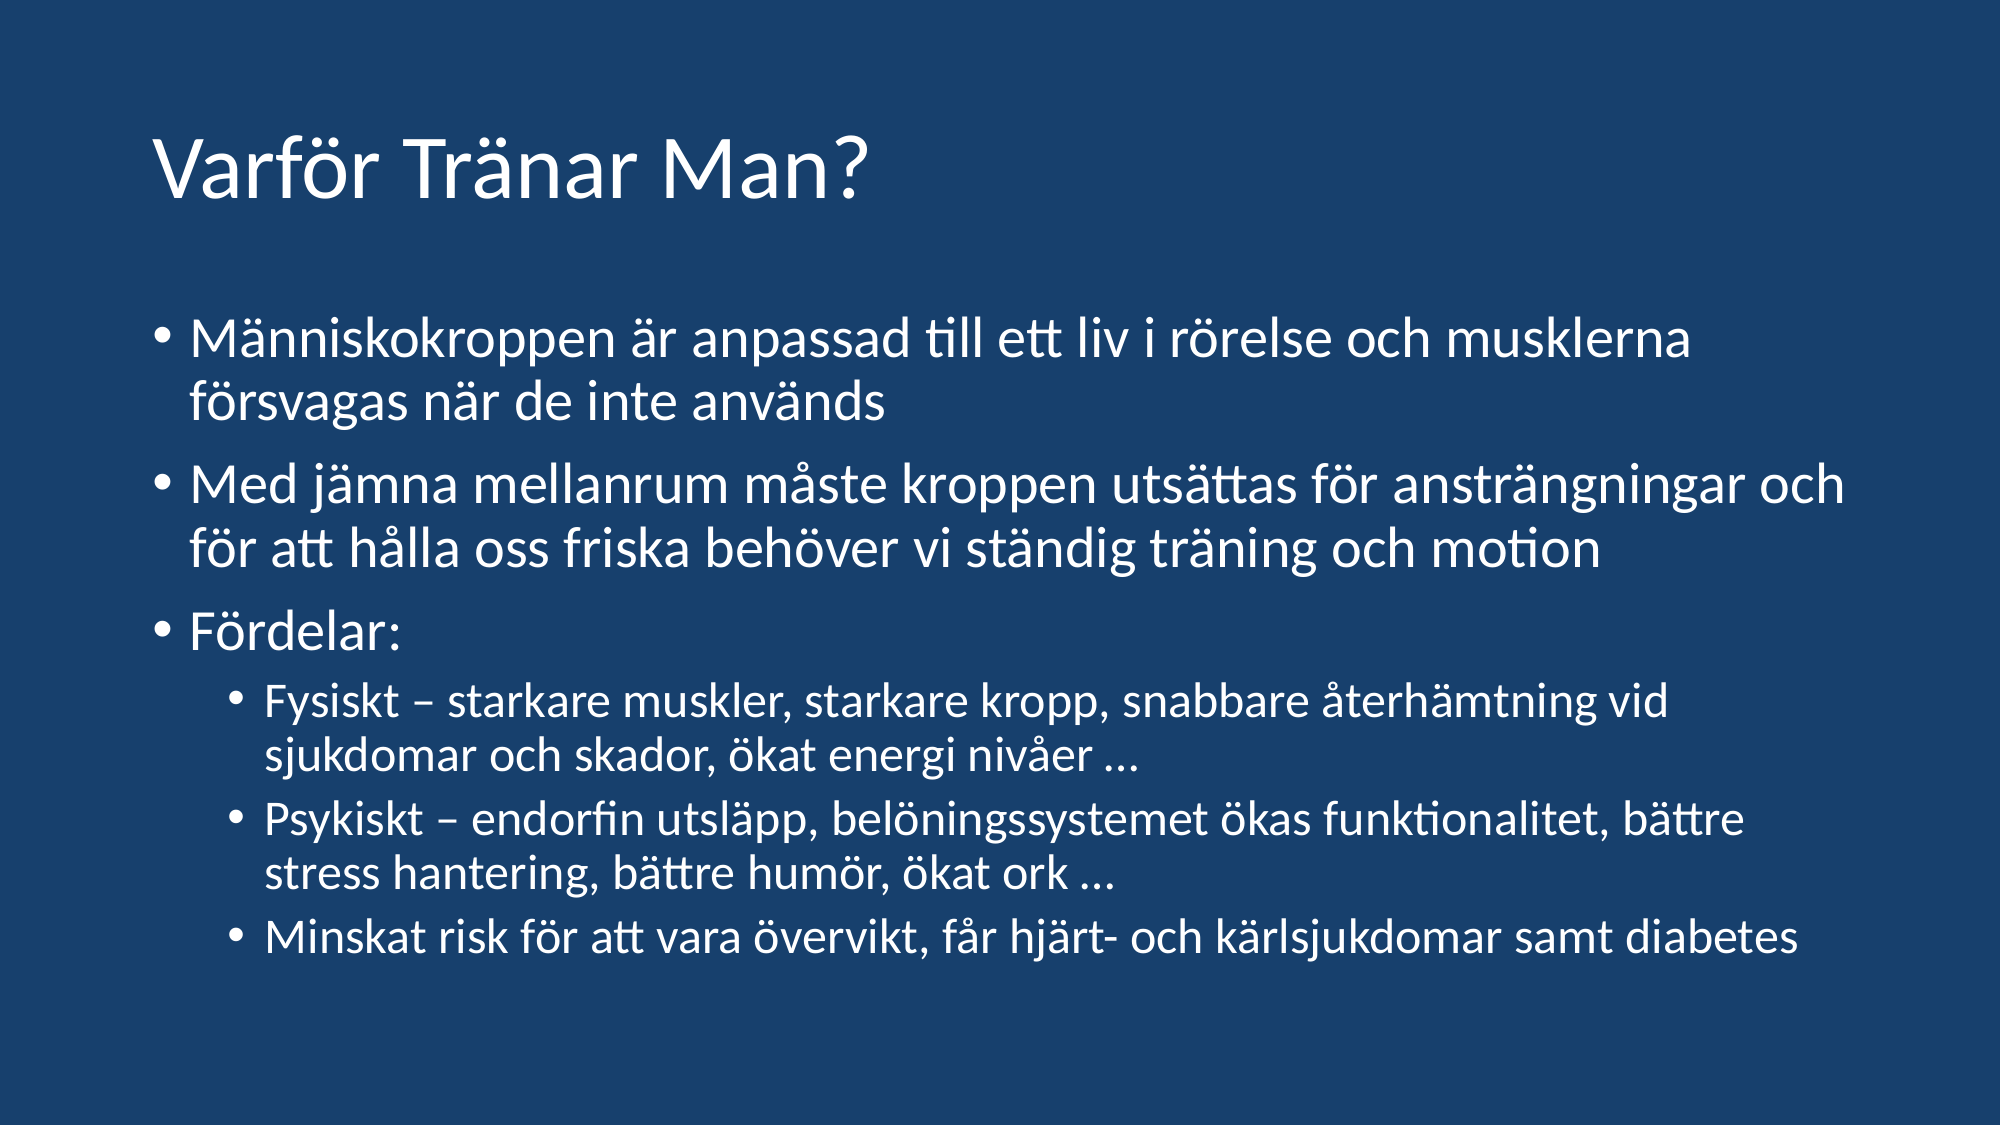

# Varför Tränar Man?
Människokroppen är anpassad till ett liv i rörelse och musklerna försvagas när de inte används
Med jämna mellanrum måste kroppen utsättas för ansträngningar och för att hålla oss friska behöver vi ständig träning och motion
Fördelar:
Fysiskt – starkare muskler, starkare kropp, snabbare återhämtning vid sjukdomar och skador, ökat energi nivåer …
Psykiskt – endorfin utsläpp, belöningssystemet ökas funktionalitet, bättre stress hantering, bättre humör, ökat ork …
Minskat risk för att vara övervikt, får hjärt- och kärlsjukdomar samt diabetes